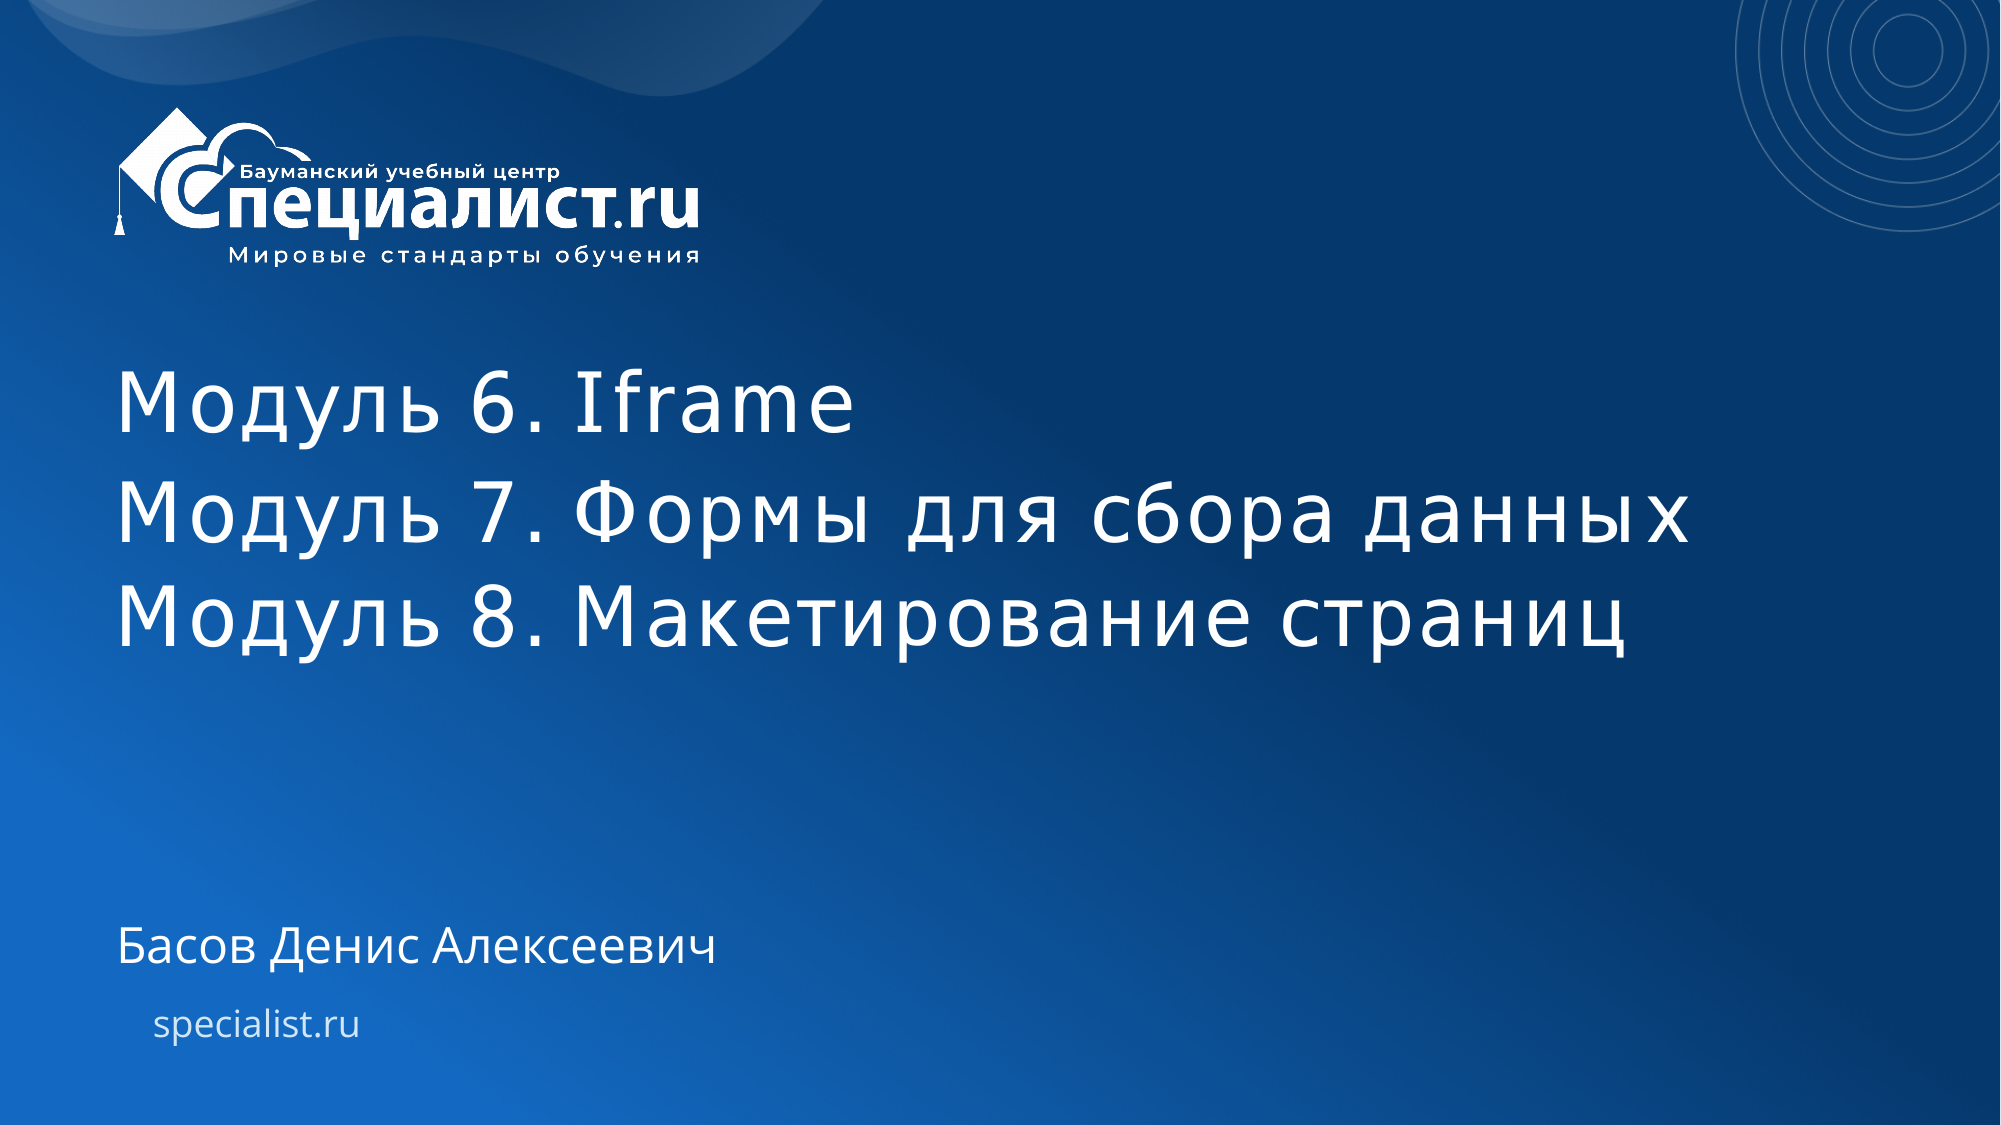

# Модуль 6. Iframe
Модуль 7. Формы для сбора данных
Модуль 8. Макетирование страниц
Басов Денис Алексеевич